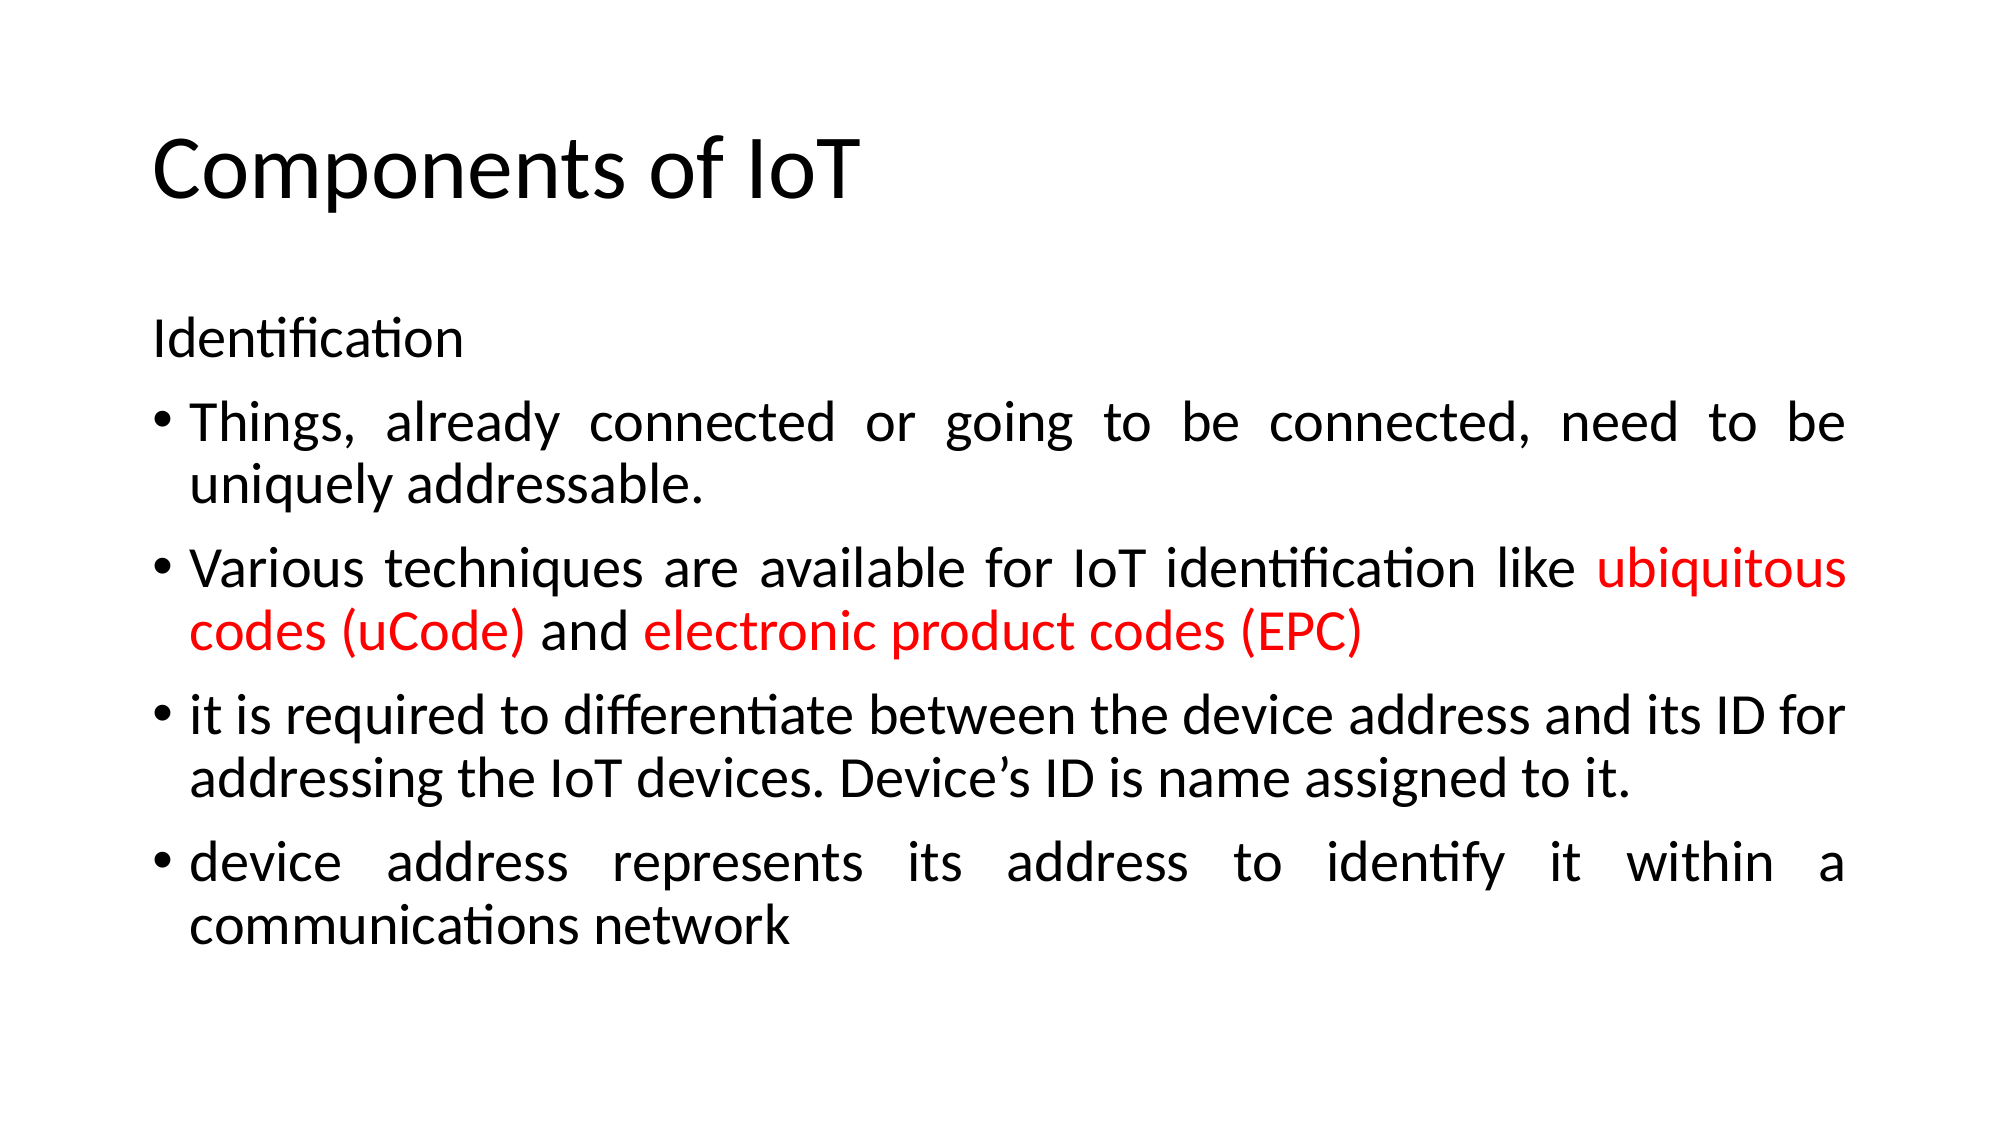

# Components of IoT
Identification
Things, already connected or going to be connected, need to be uniquely addressable.
Various techniques are available for IoT identification like ubiquitous codes (uCode) and electronic product codes (EPC)
it is required to differentiate between the device address and its ID for addressing the IoT devices. Device’s ID is name assigned to it.
device address represents its address to identify it within a communications network